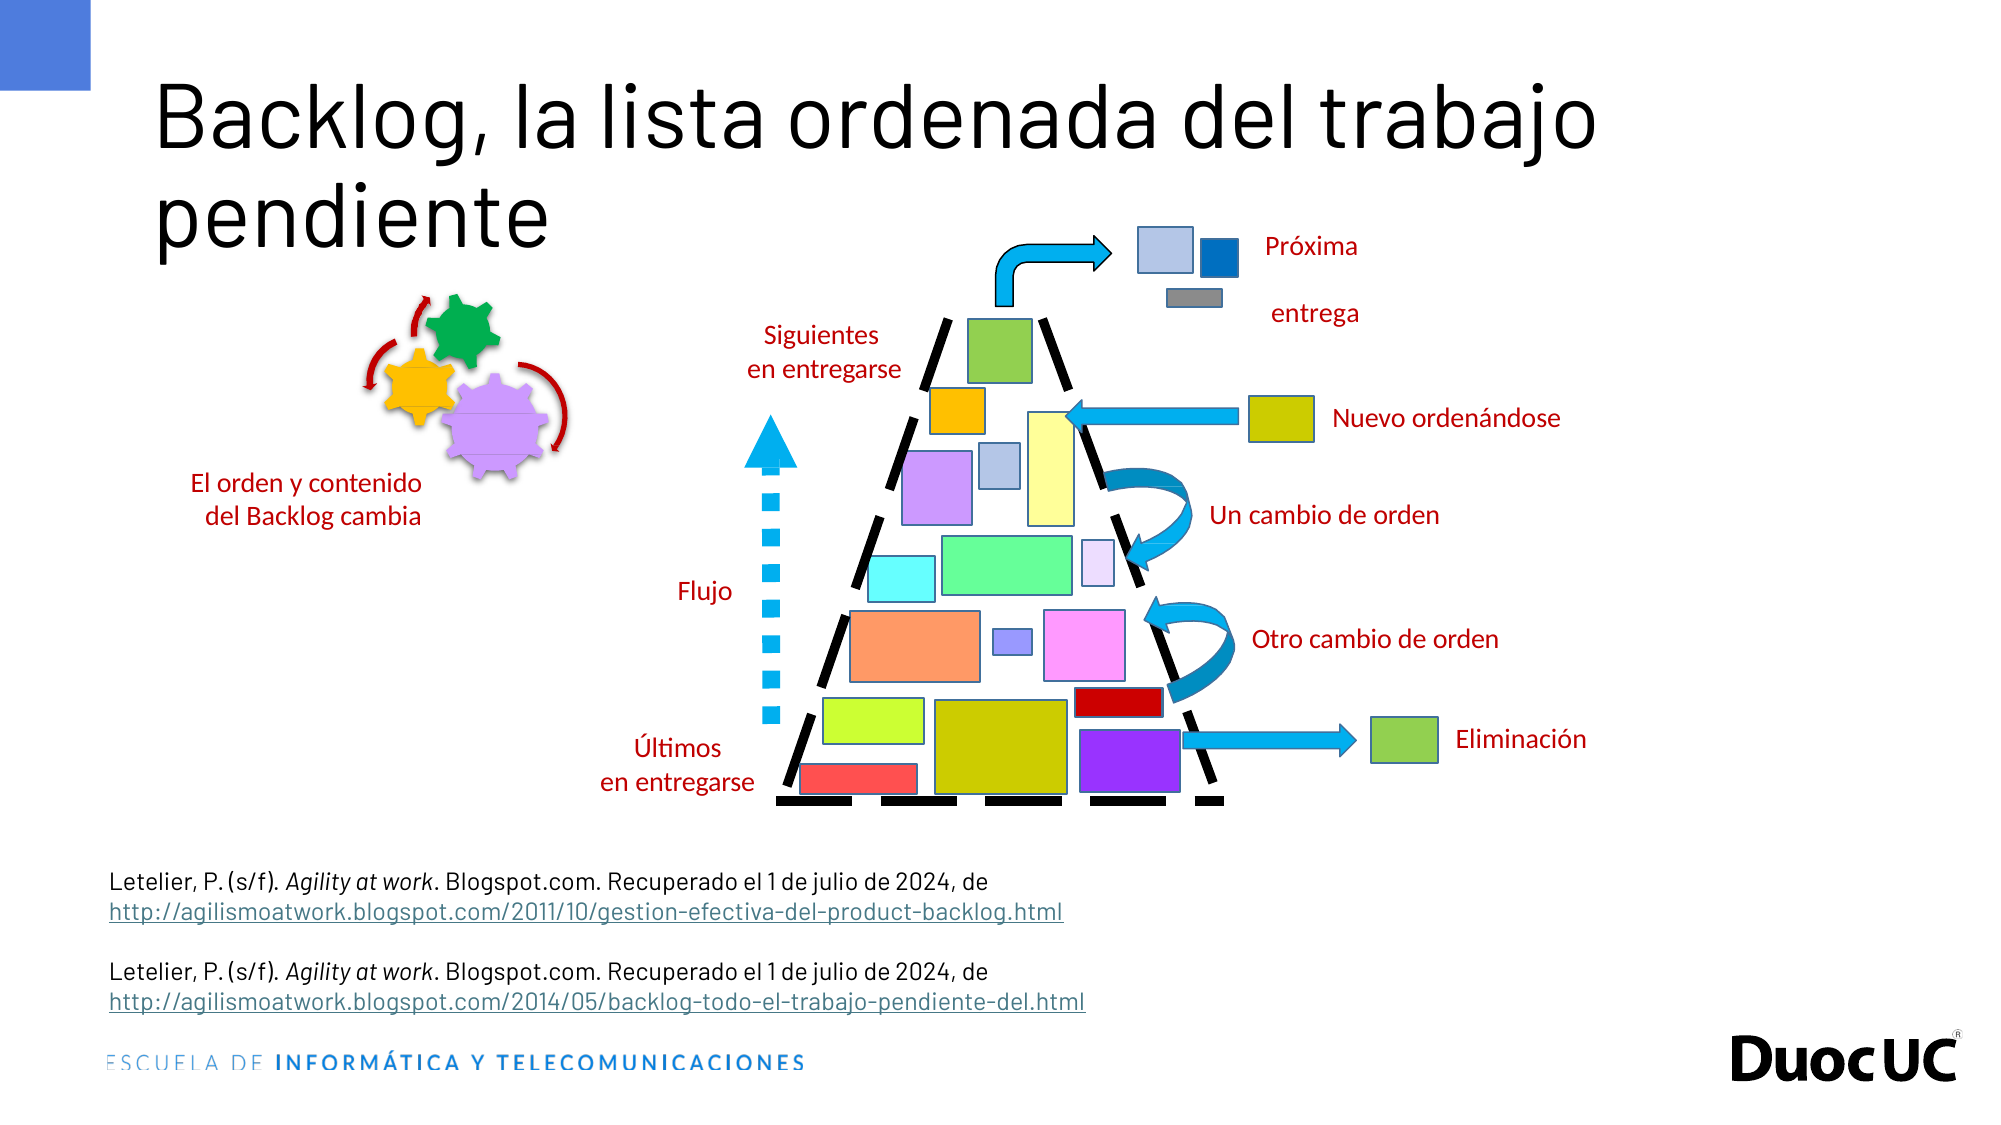

Backlog, la lista ordenada del trabajo pendiente
Próxima  entrega

Siguientes  en entregarse

Nuevo ordenándose

El orden y contenido  del Backlog cambia

Un cambio de orden

Flujo

Otro cambio de orden

Eliminación

Últimos
en entregarse

Letelier, P. (s/f). Agility at work. Blogspot.com. Recuperado el 1 de julio de 2024, de http://agilismoatwork.blogspot.com/2011/10/gestion-efectiva-del-product-backlog.html
Letelier, P. (s/f). Agility at work. Blogspot.com. Recuperado el 1 de julio de 2024, de http://agilismoatwork.blogspot.com/2014/05/backlog-todo-el-trabajo-pendiente-del.html